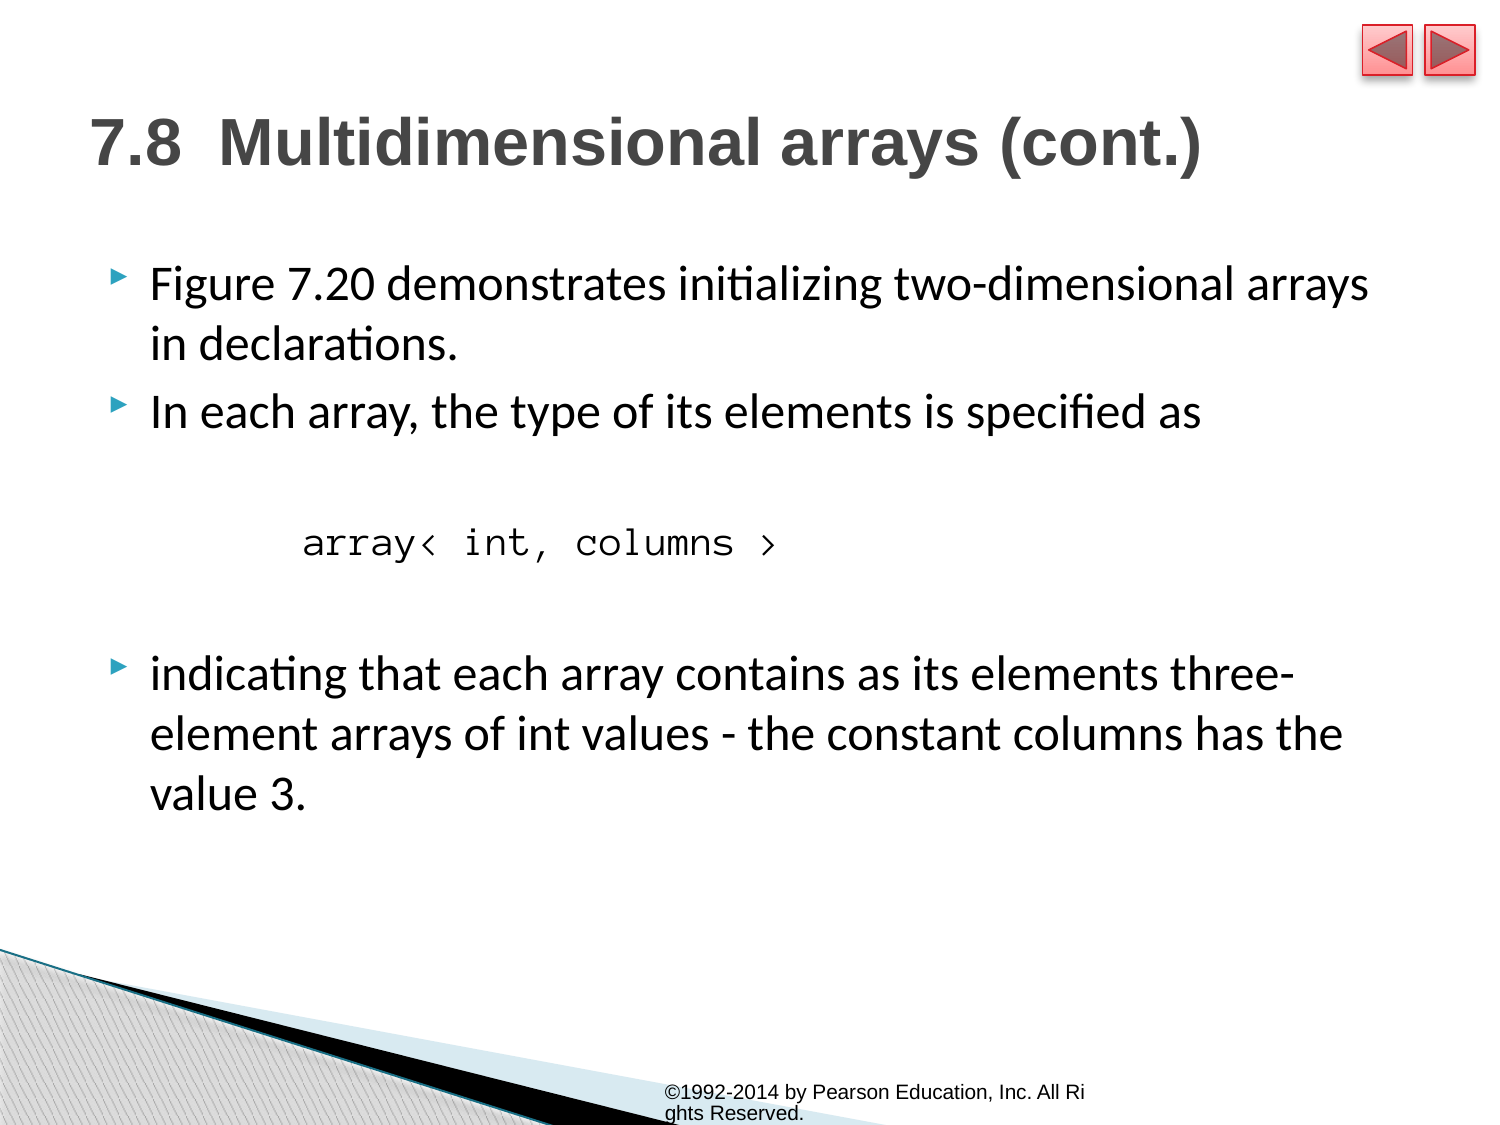

# 7.8  Multidimensional arrays (cont.)
Figure 7.20 demonstrates initializing two-dimensional arrays in declarations.
In each array, the type of its elements is specified as

	array< int, columns >

indicating that each array contains as its elements three-element arrays of int values - the constant columns has the value 3.
©1992-2014 by Pearson Education, Inc. All Rights Reserved.